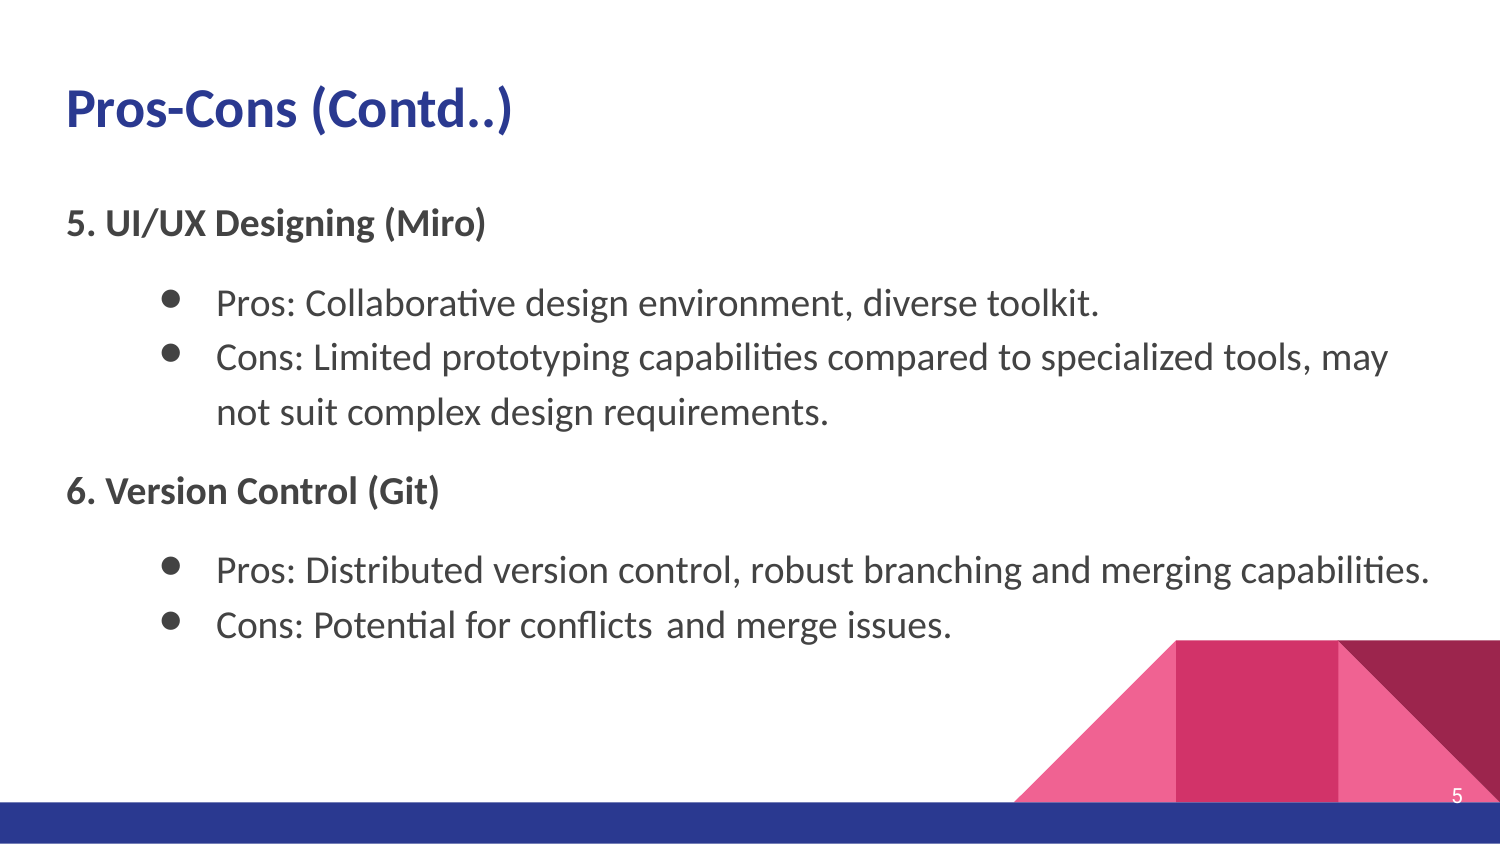

# Pros-Cons (Contd..)
5. UI/UX Designing (Miro)
Pros: Collaborative design environment, diverse toolkit.
Cons: Limited prototyping capabilities compared to specialized tools, may not suit complex design requirements.
6. Version Control (Git)
Pros: Distributed version control, robust branching and merging capabilities.
Cons: Potential for conflicts	and merge issues.
5